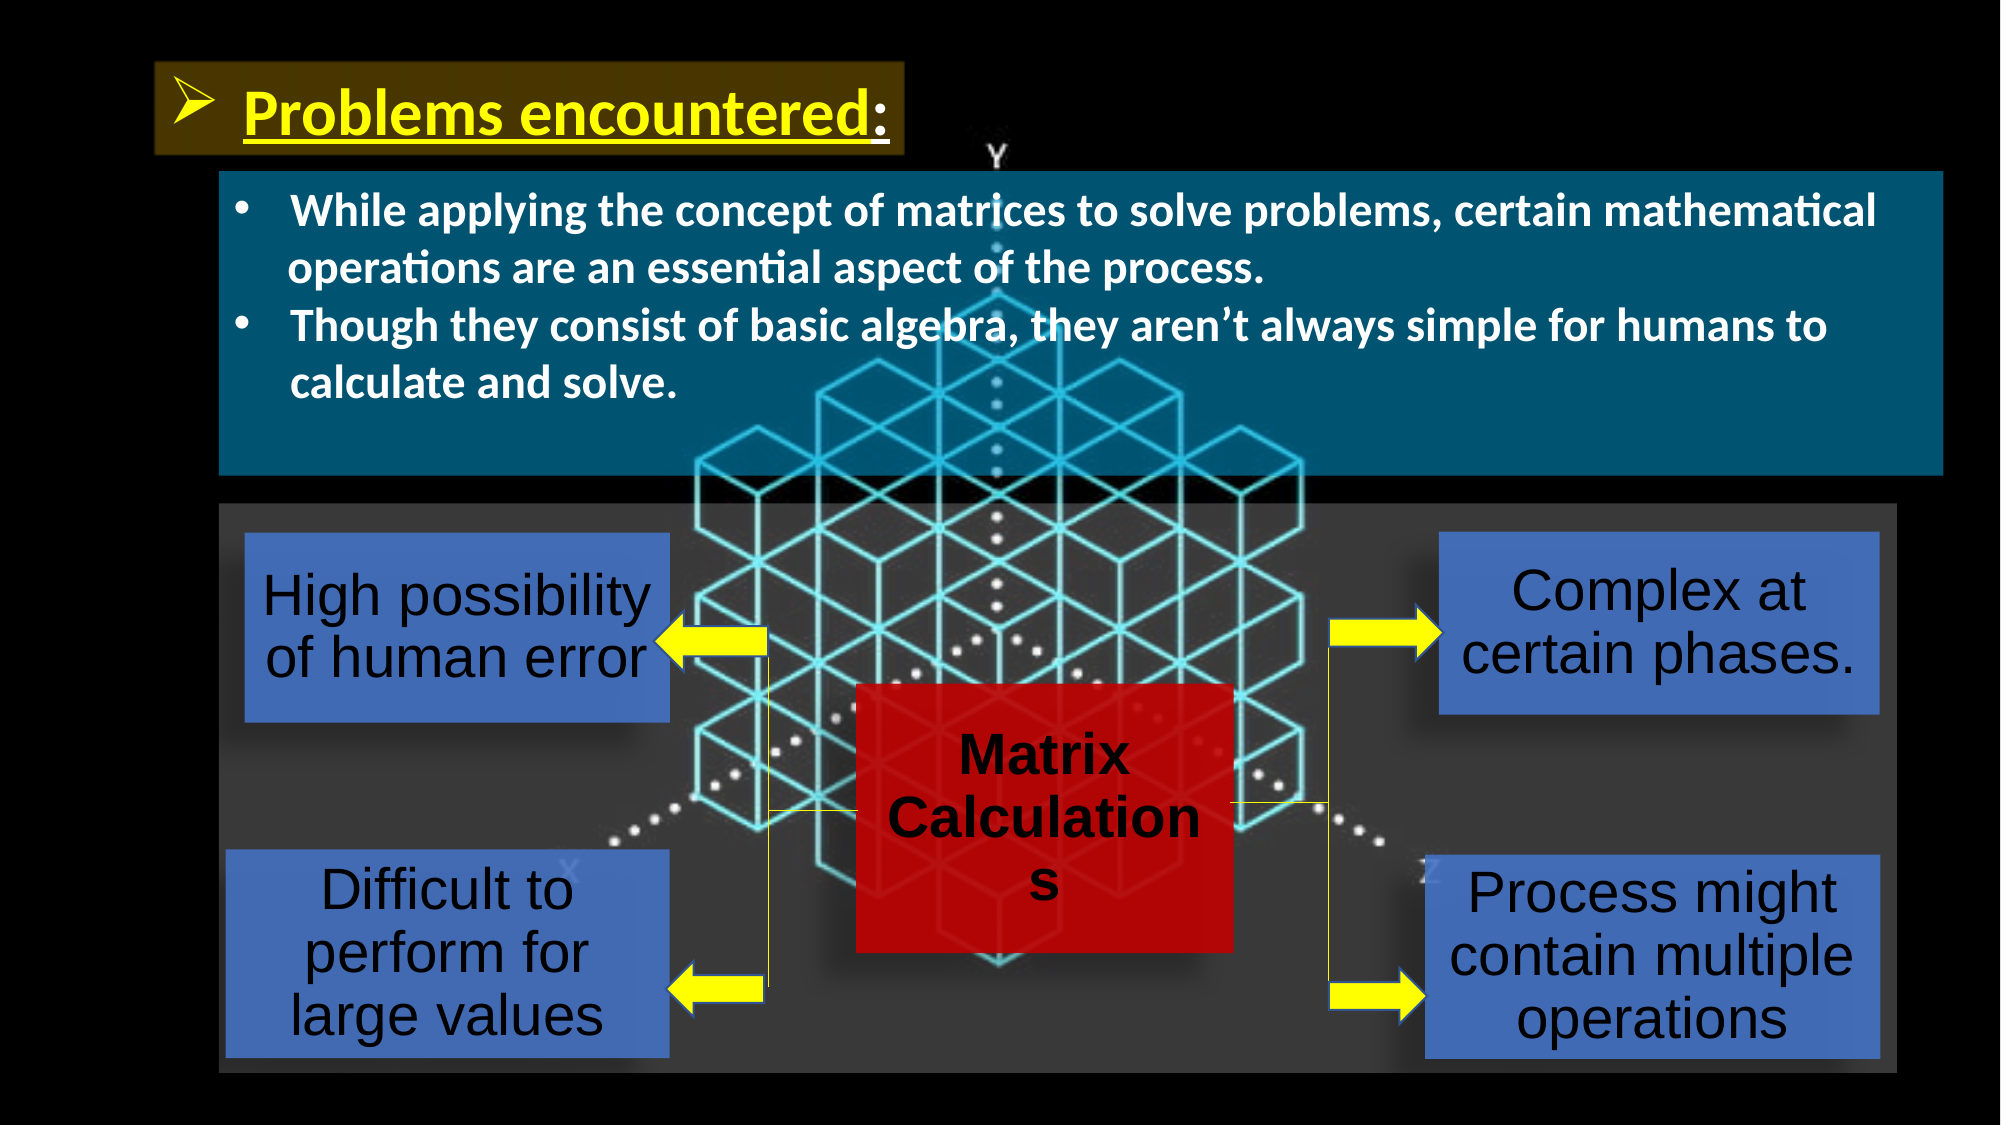

Problems encountered:
While applying the concept of matrices to solve problems, certain mathematical
     operations are an essential aspect of the process.
Though they consist of basic algebra, they aren’t always simple for humans to calculate and solve.

High possibility of human error
Complex at certain phases.
Difficult to perform for large values
Process might contain multiple operations
Matrix Calculations